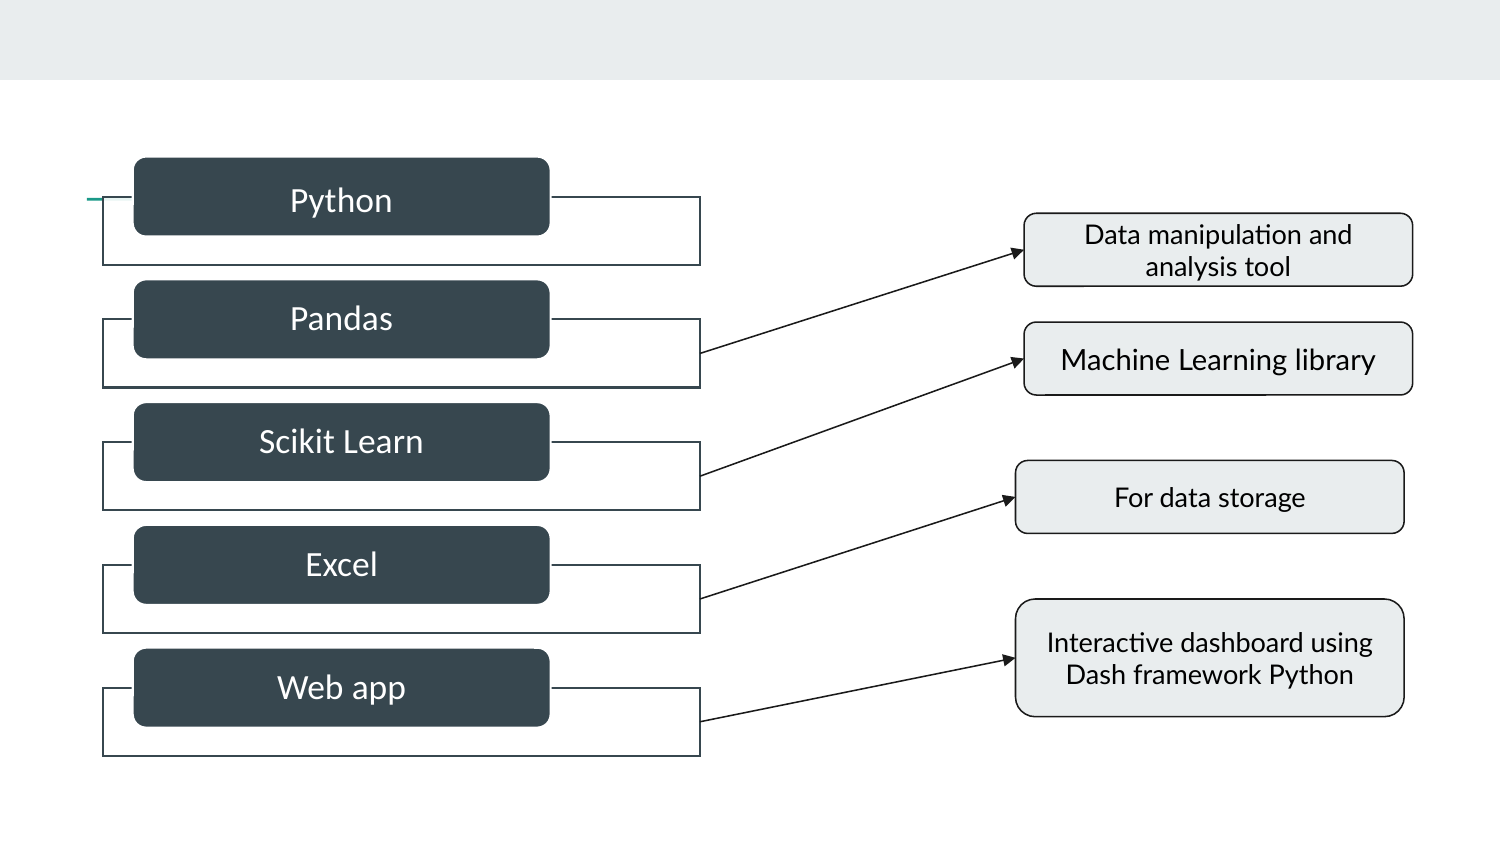

Python

Pandas

Scikit Learn

Excel

Web app

Data manipulation and analysis tool
Machine Learning library
For data storage
Interactive dashboard using Dash framework Python